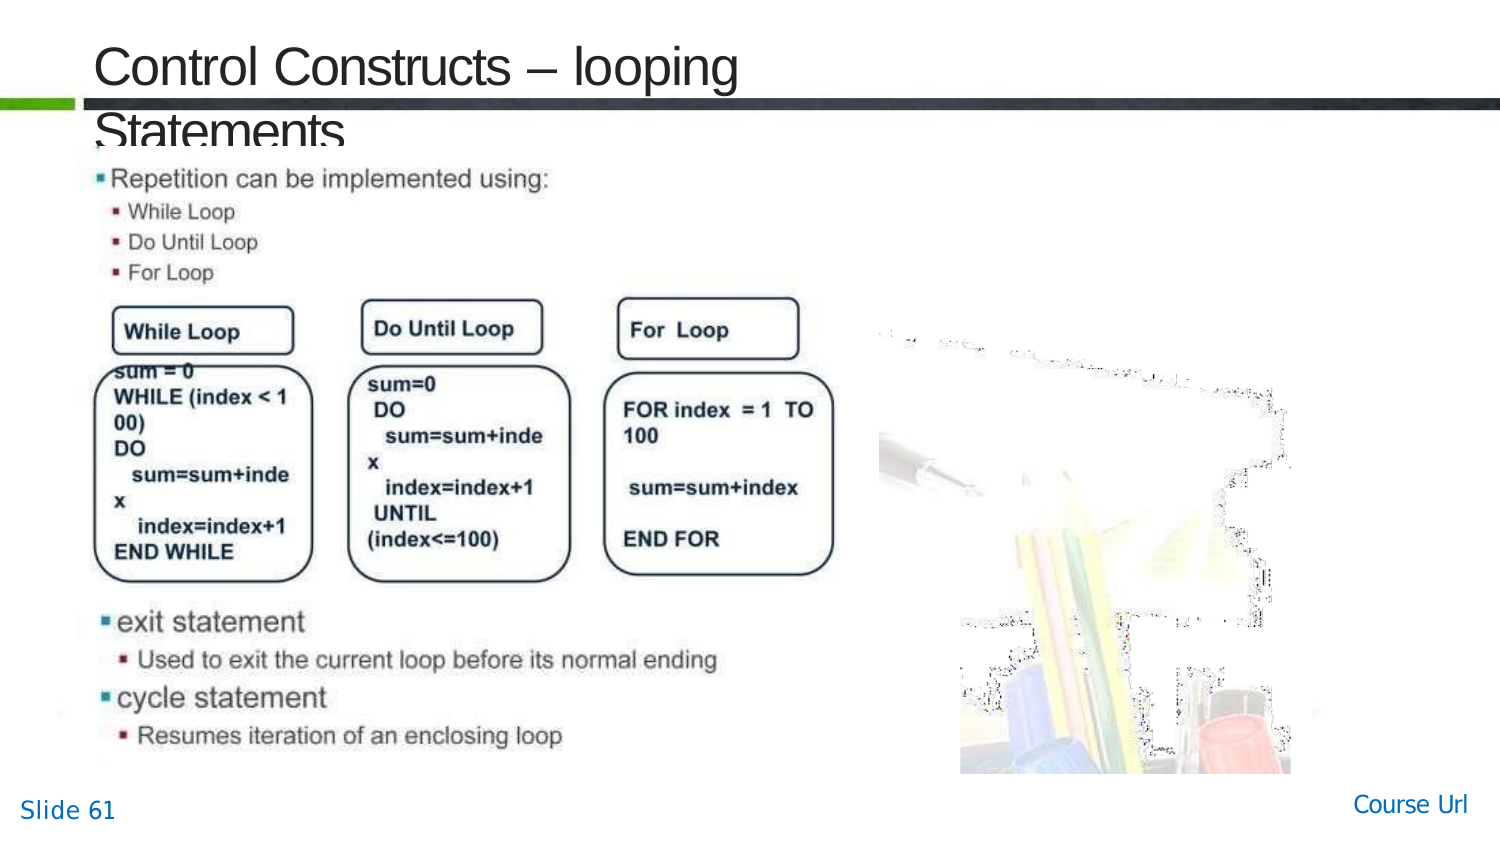

# Control Constructs – looping Statements

Course Url
Slide 61